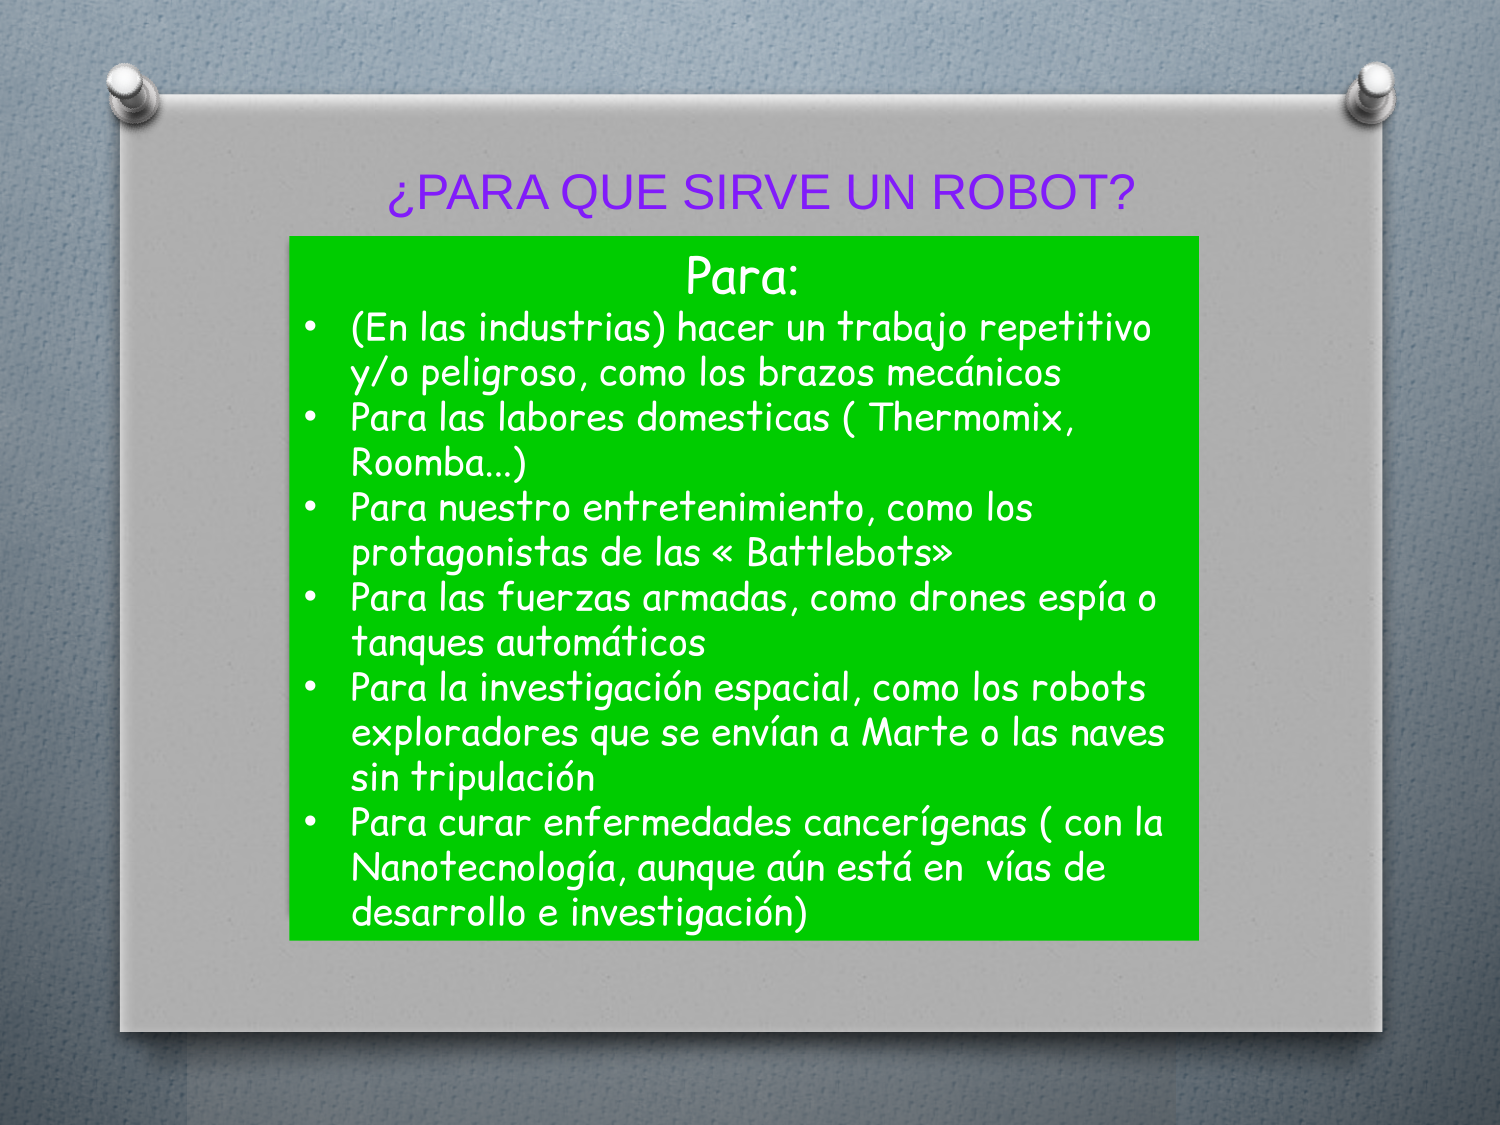

¿PARA QUE SIRVE UN ROBOT?
Para:
(En las industrias) hacer un trabajo repetitivo y/o peligroso, como los brazos mecánicos
Para las labores domesticas ( Thermomix, Roomba...)
Para nuestro entretenimiento, como los protagonistas de las « Battlebots»
Para las fuerzas armadas, como drones espía o tanques automáticos
Para la investigación espacial, como los robots exploradores que se envían a Marte o las naves sin tripulación
Para curar enfermedades cancerígenas ( con la Nanotecnología, aunque aún está en  vías de desarrollo e investigación)